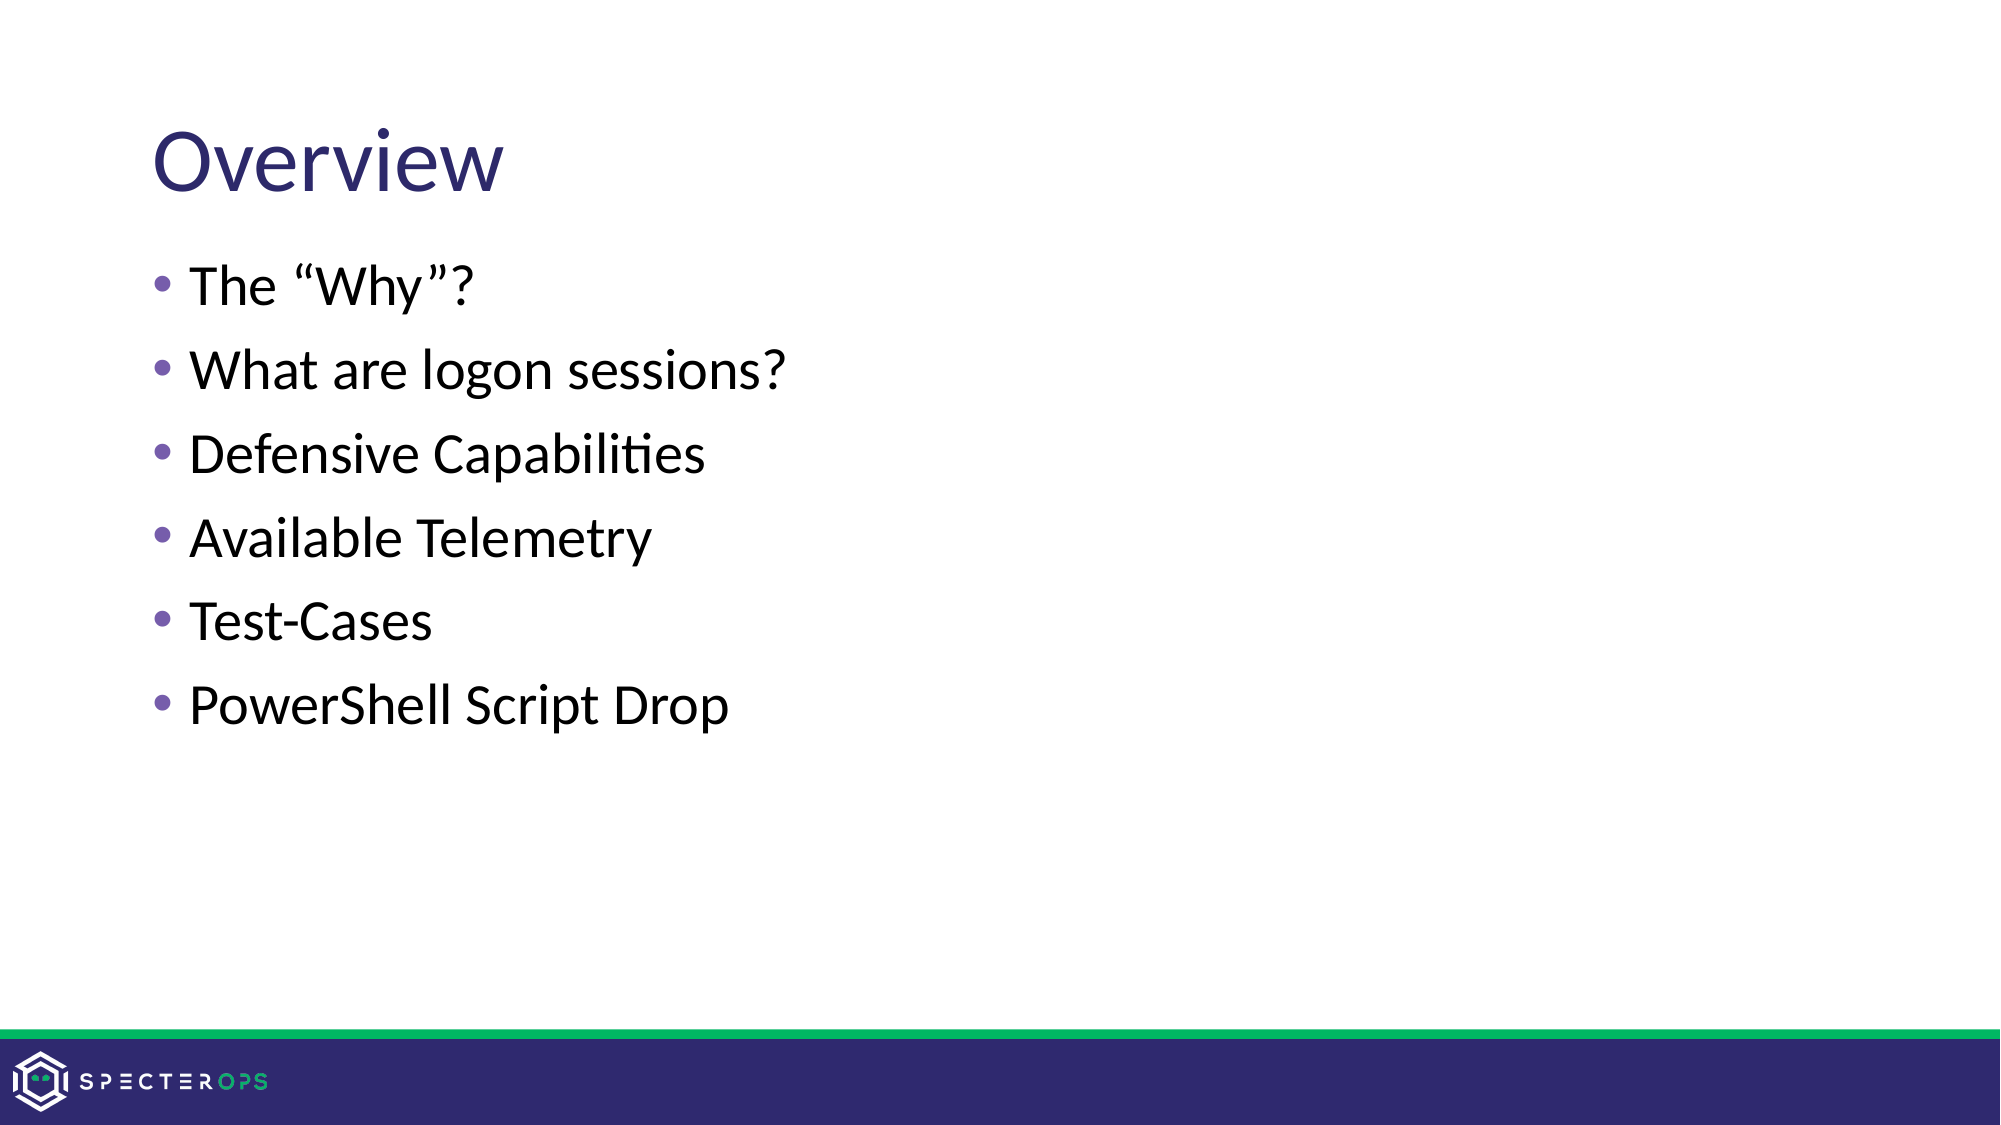

# Overview
The “Why”?
What are logon sessions?
Defensive Capabilities
Available Telemetry
Test-Cases
PowerShell Script Drop